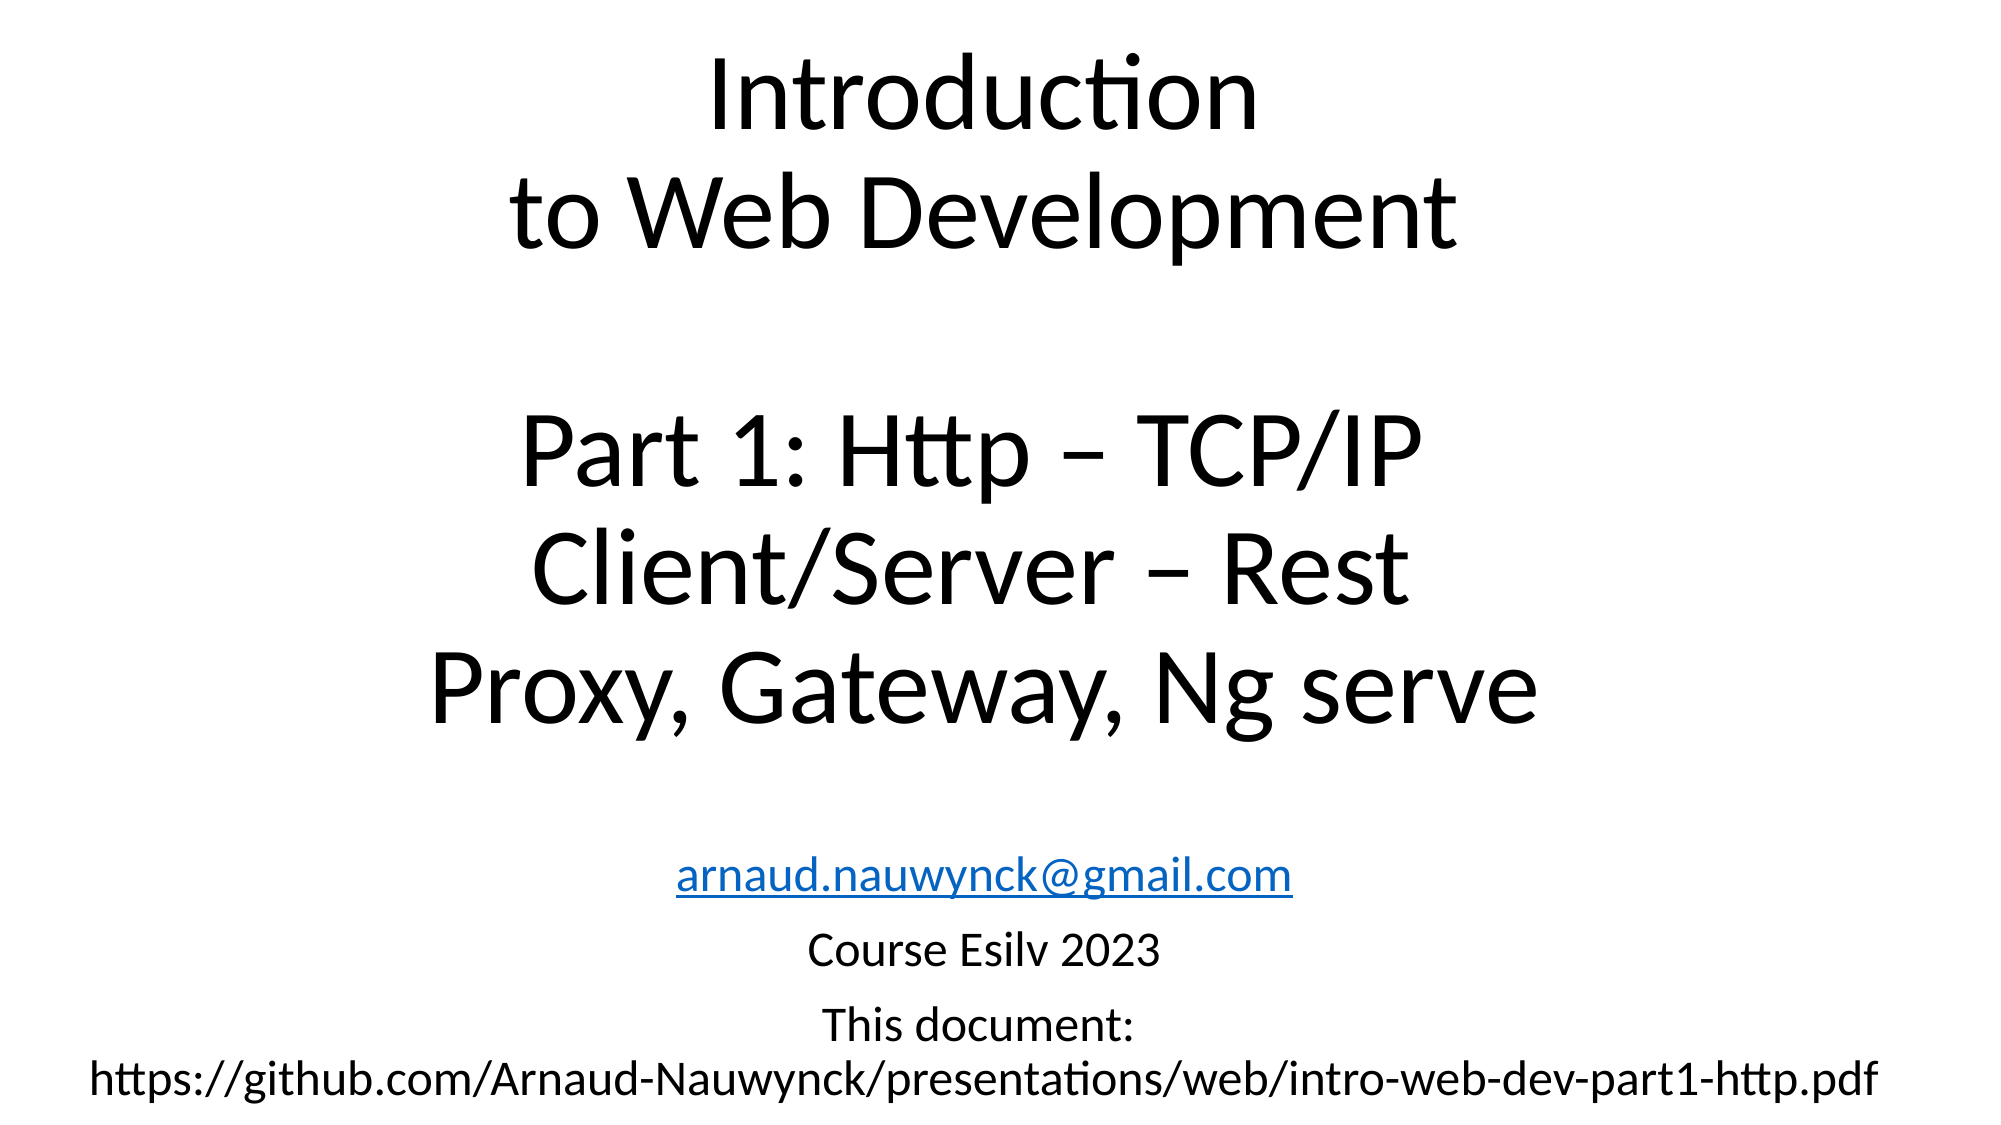

# Introduction to Web Development Part 1: Http – TCP/IP Client/Server – Rest Proxy, Gateway, Ng serve
arnaud.nauwynck@gmail.com
Course Esilv 2023
This document:
https://github.com/Arnaud-Nauwynck/presentations/web/intro-web-dev-part1-http.pdf